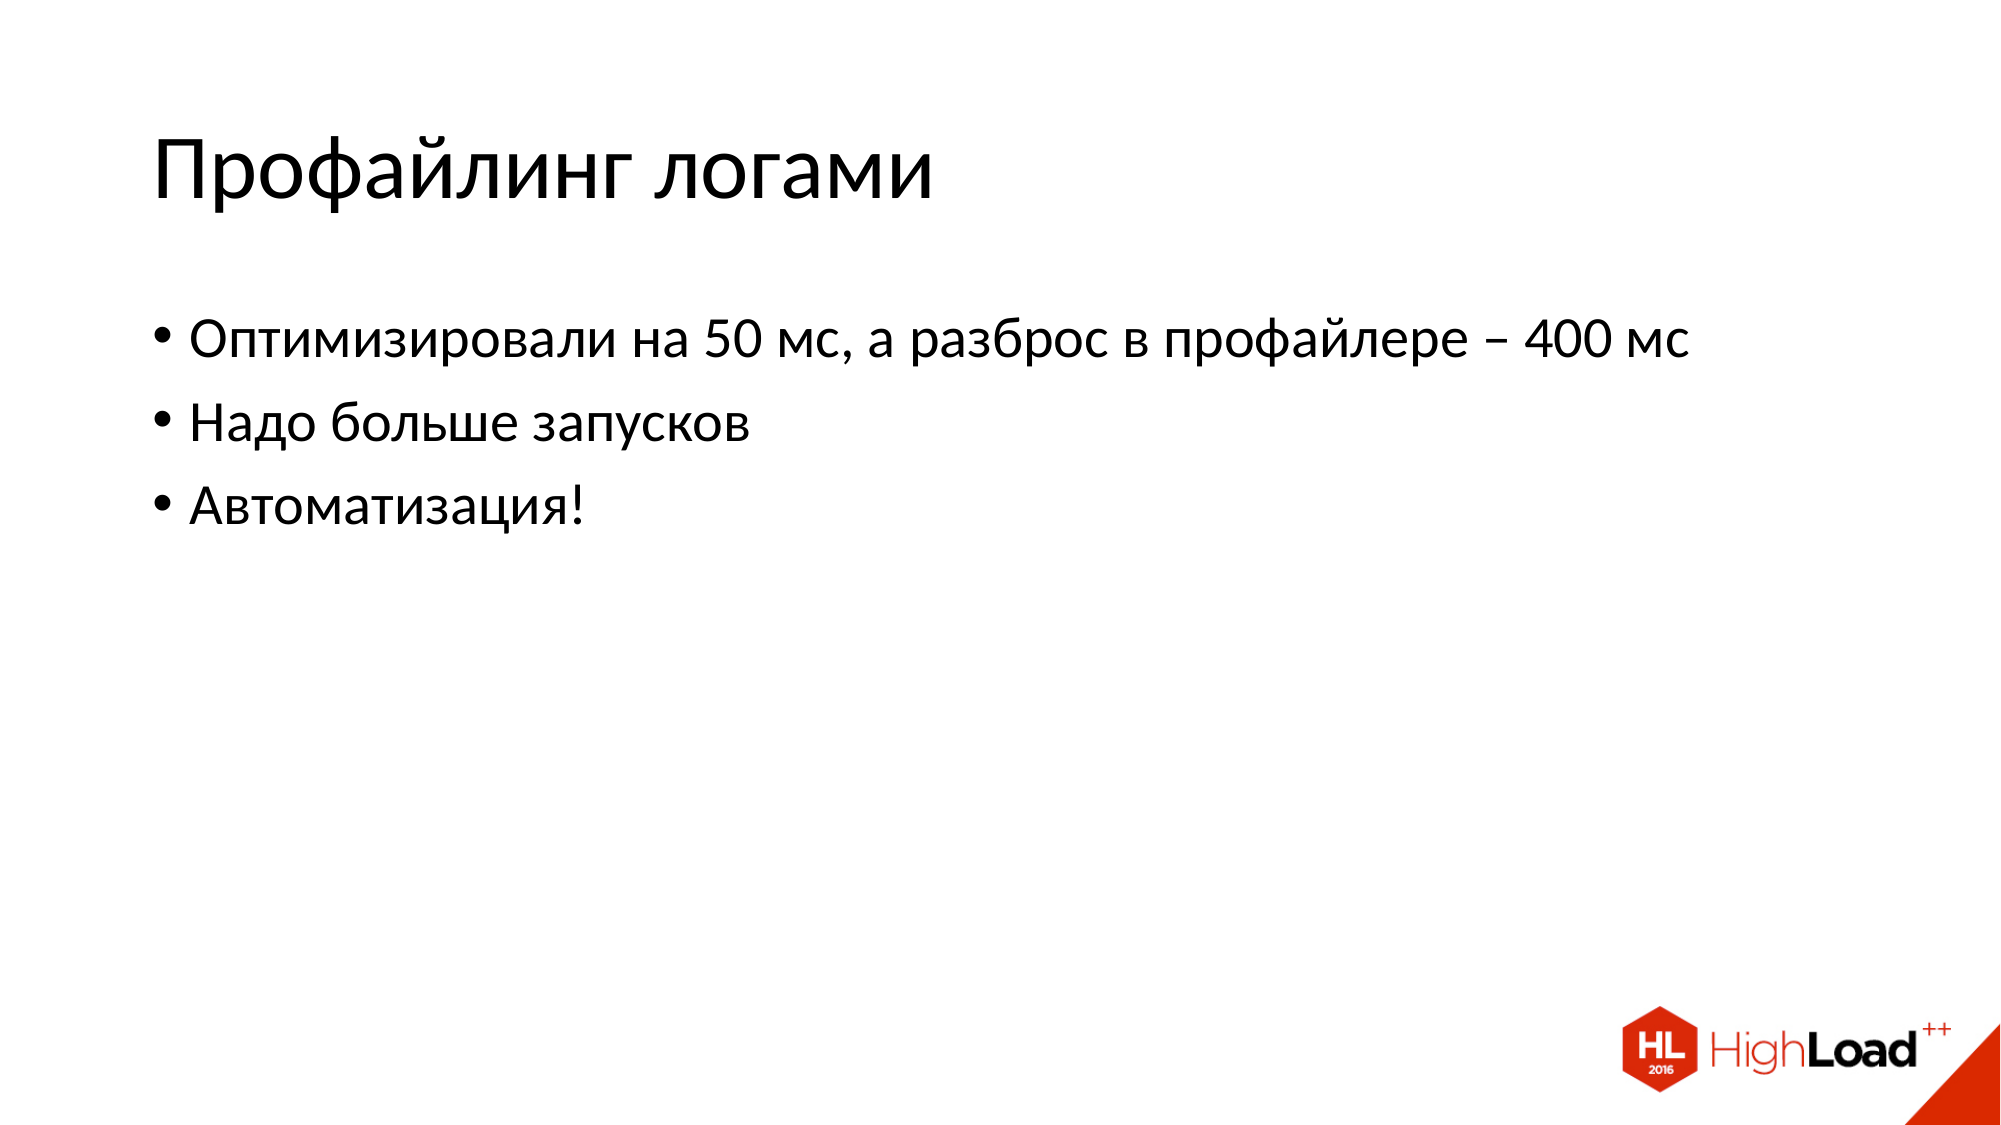

# Профайлинг логами
Оптимизировали на 50 мс, а разброс в профайлере – 400 мс
Надо больше запусков
Автоматизация!